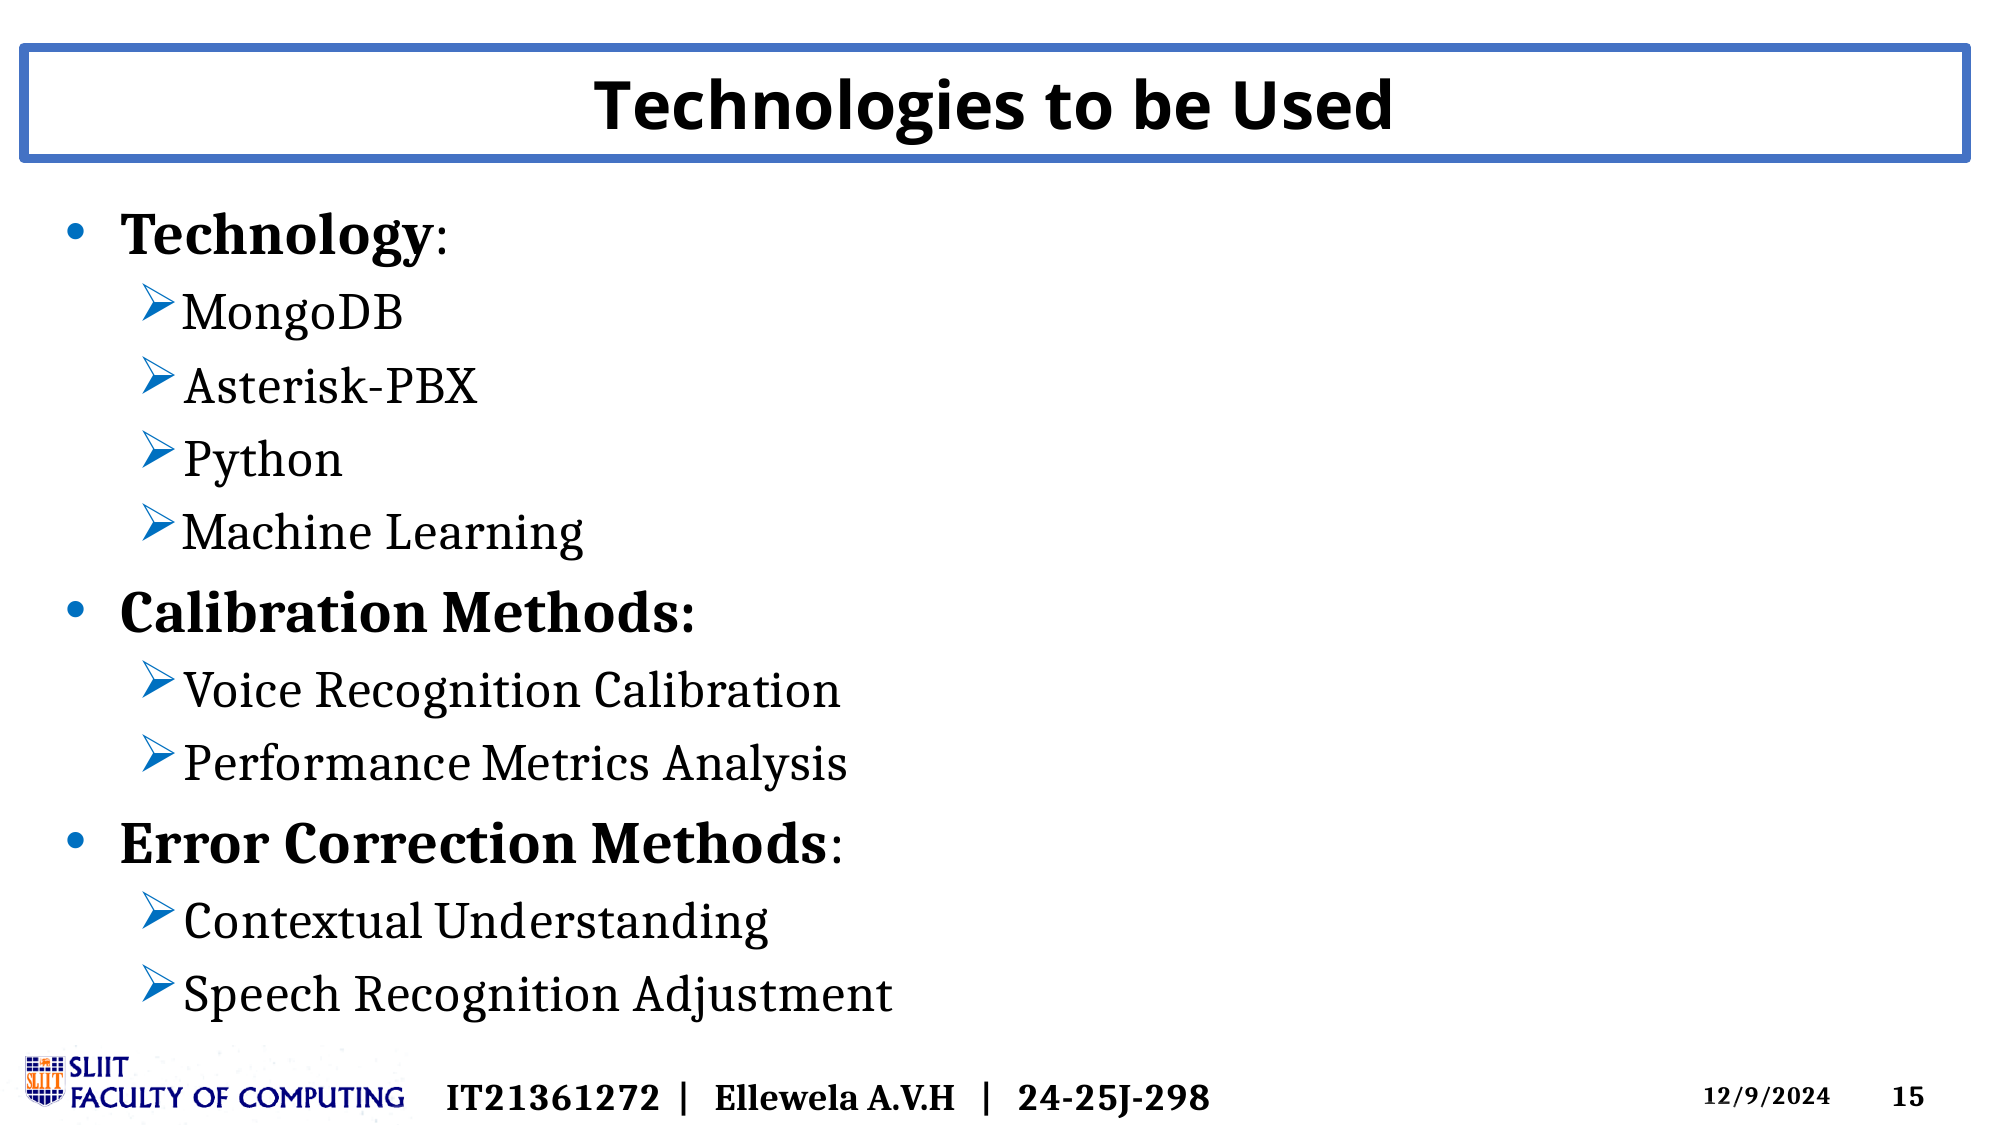

Technologies to be Used
Technology:
MongoDB
Asterisk-PBX
Python
Machine Learning
Calibration Methods:
Voice Recognition Calibration
Performance Metrics Analysis
Error Correction Methods:
Contextual Understanding
Speech Recognition Adjustment
IT21361272  |   Ellewela A.V.H   |   24-25J-298